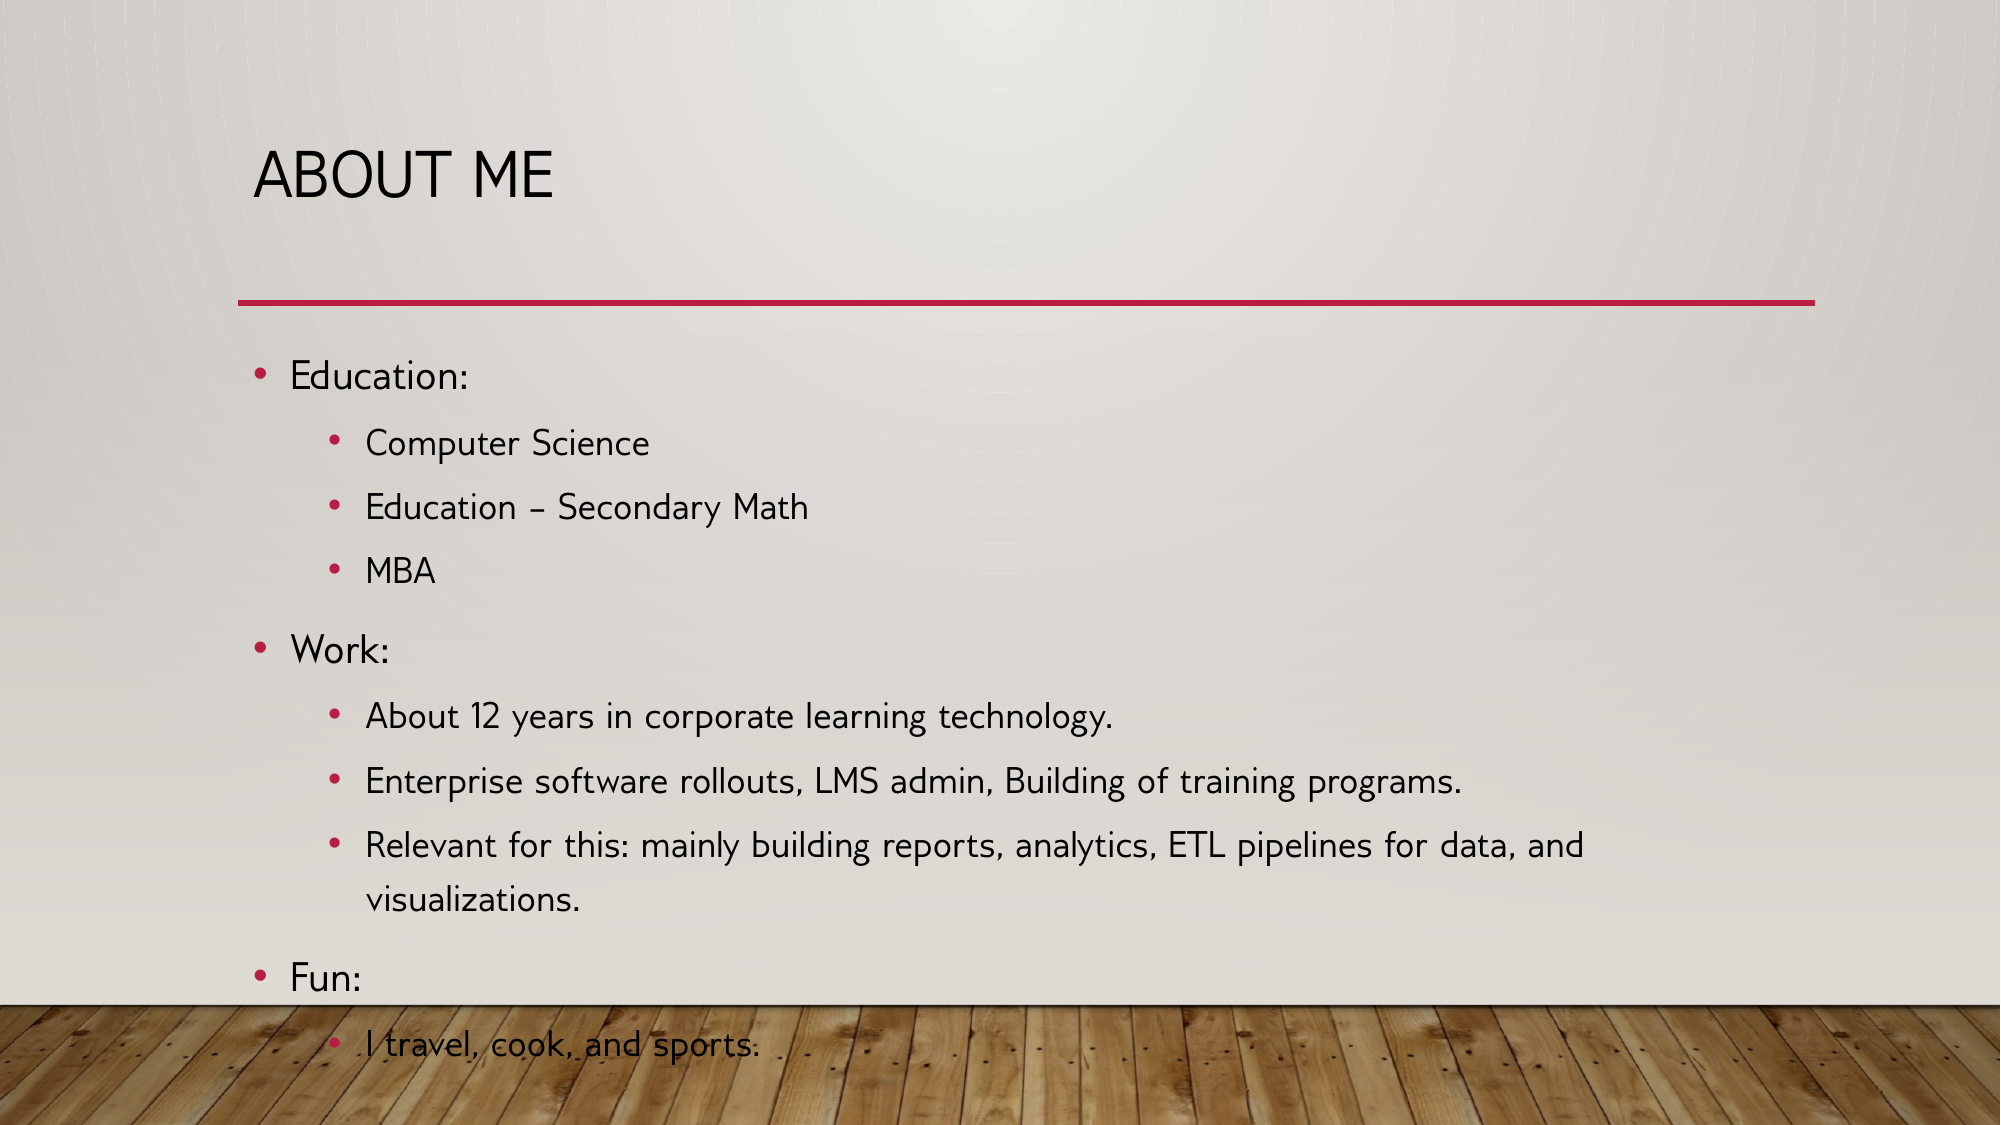

# About me
Education:
Computer Science
Education – Secondary Math
MBA
Work:
About 12 years in corporate learning technology.
Enterprise software rollouts, LMS admin, Building of training programs.
Relevant for this: mainly building reports, analytics, ETL pipelines for data, and visualizations.
Fun:
I travel, cook, and sports.